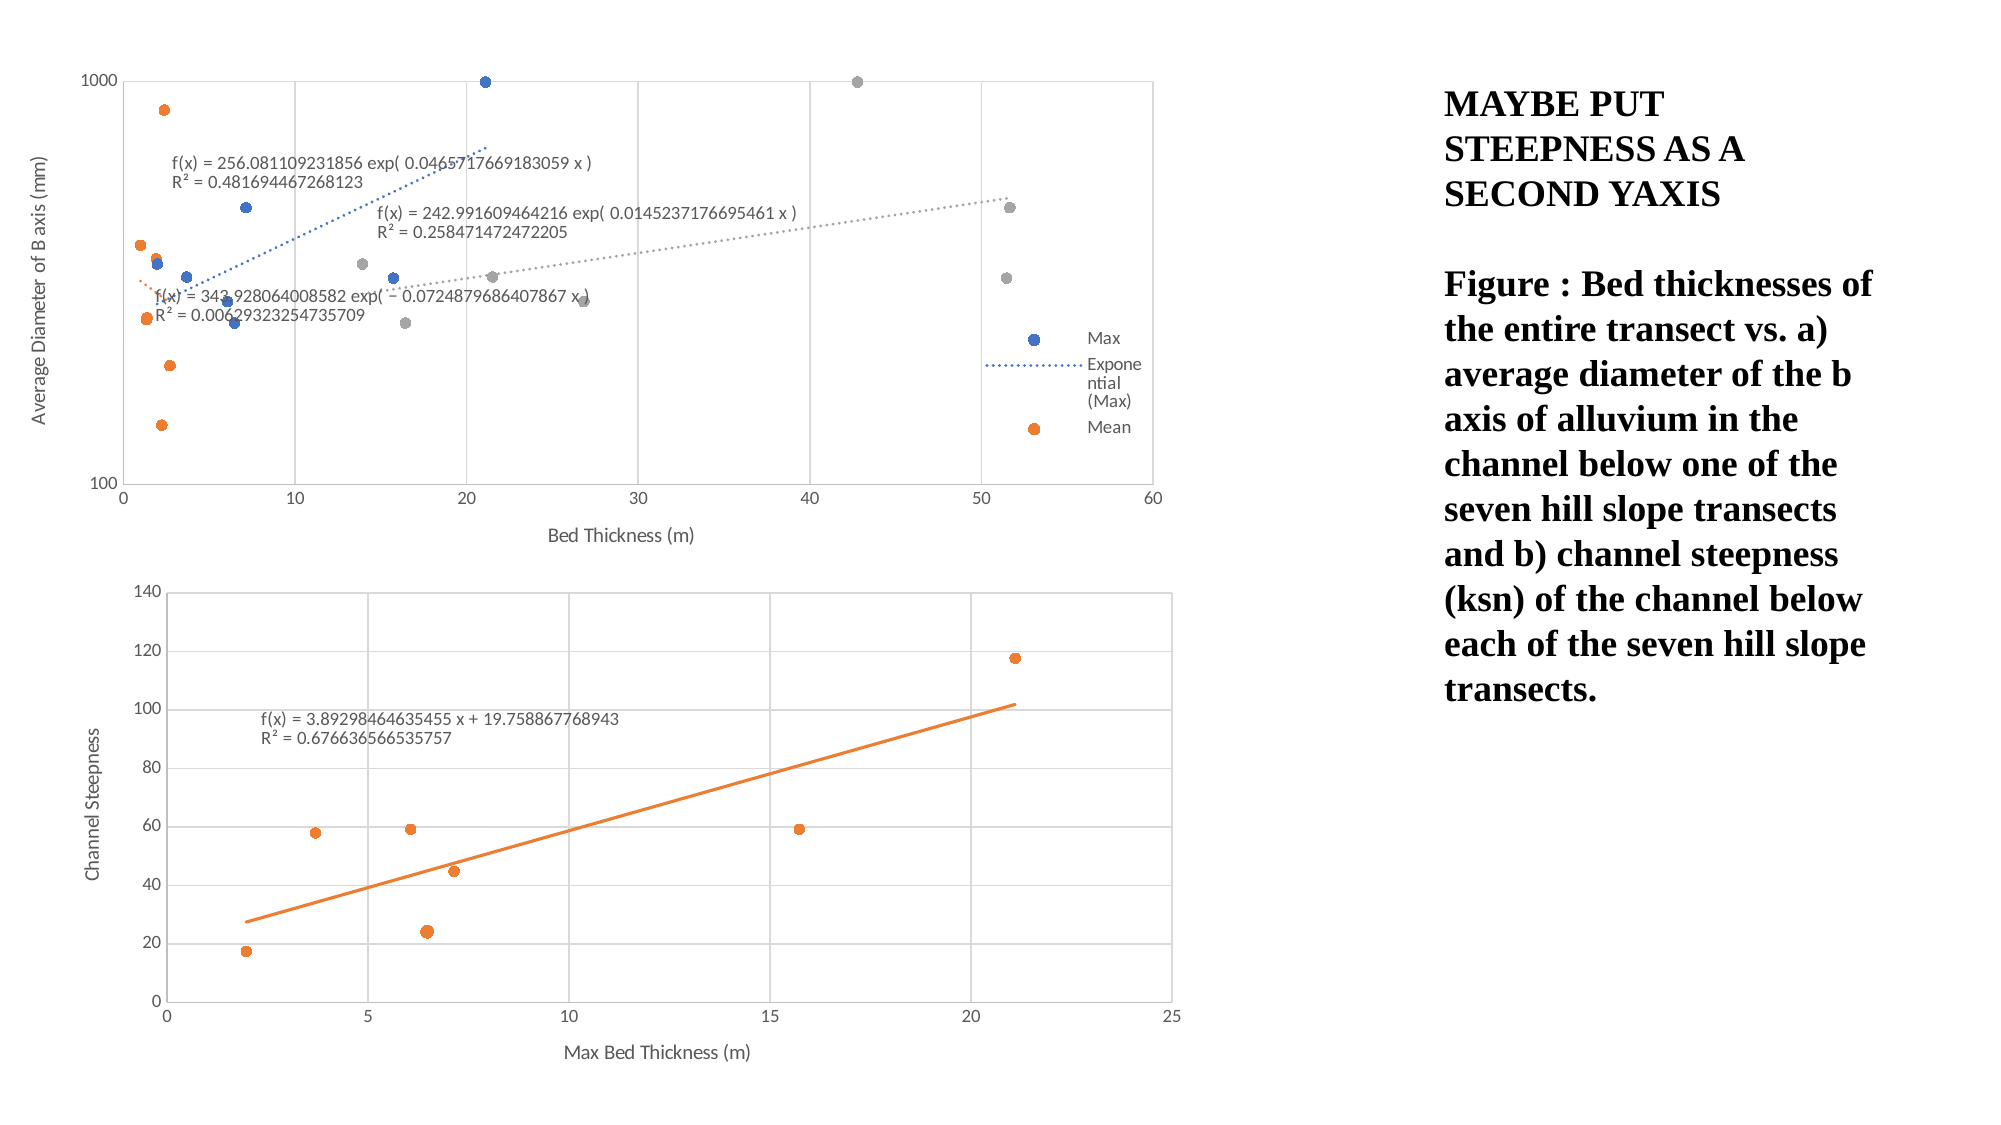

### Chart

| Category |  |  |  |
|---|---|---|---|
MAYBE PUT STEEPNESS AS A SECOND YAXIS

Figure : Bed thicknesses of the entire transect vs. a) average diameter of the b axis of alluvium in the channel below one of the seven hill slope transects and b) channel steepness (ksn) of the channel below each of the seven hill slope transects.

### Chart

| Category |  |
|---|---|